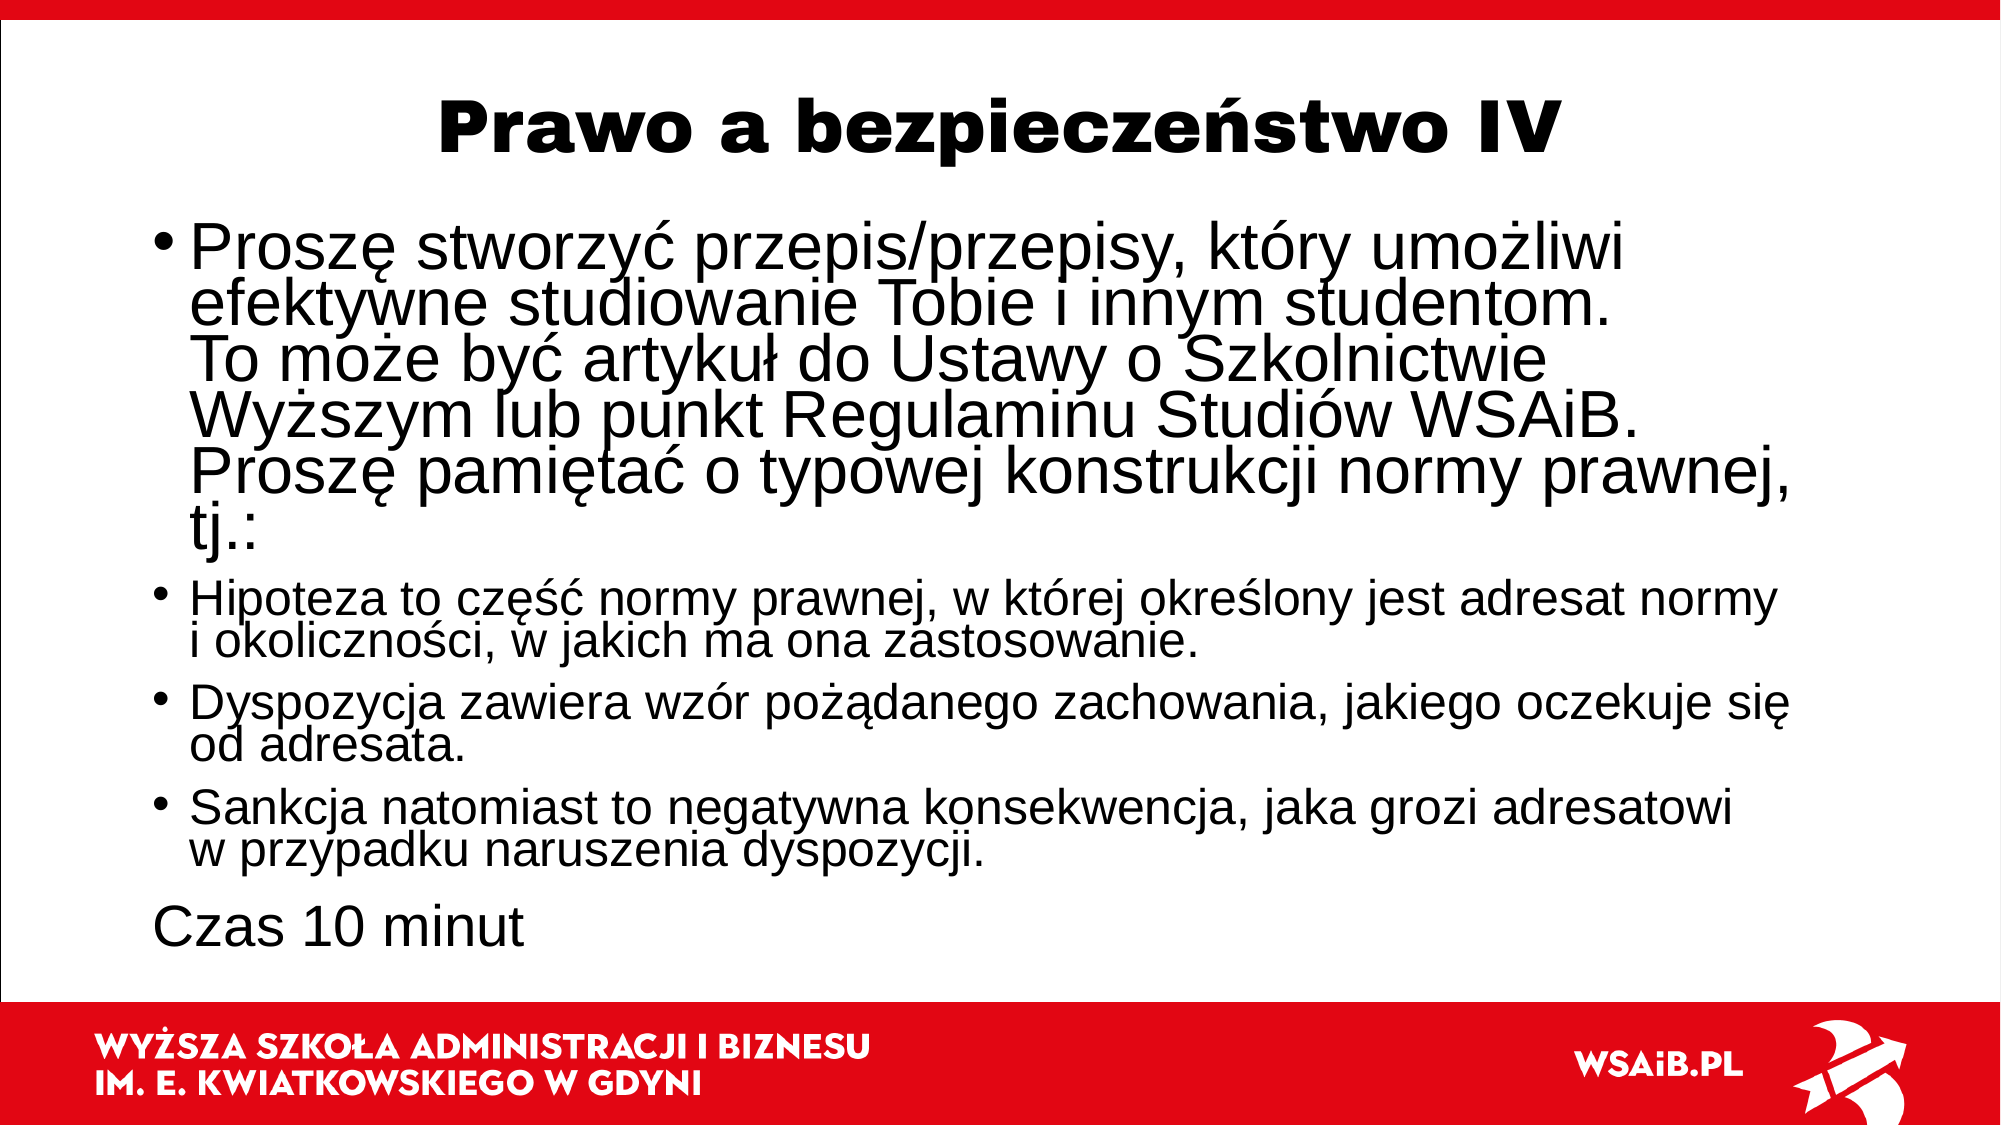

# Prawo a bezpieczeństwo IV

Proszę stworzyć przepis/przepisy, który umożliwi efektywne studiowanie Tobie i innym studentom.
To może być artykuł do Ustawy o Szkolnictwie Wyższym lub punkt Regulaminu Studiów WSAiB.
Proszę pamiętać o typowej konstrukcji normy prawnej, tj.:
Hipoteza to część normy prawnej, w której określony jest adresat normy i okoliczności, w jakich ma ona zastosowanie.
Dyspozycja zawiera wzór pożądanego zachowania, jakiego oczekuje się od adresata.
Sankcja natomiast to negatywna konsekwencja, jaka grozi adresatowi w przypadku naruszenia dyspozycji.
Czas 10 minut